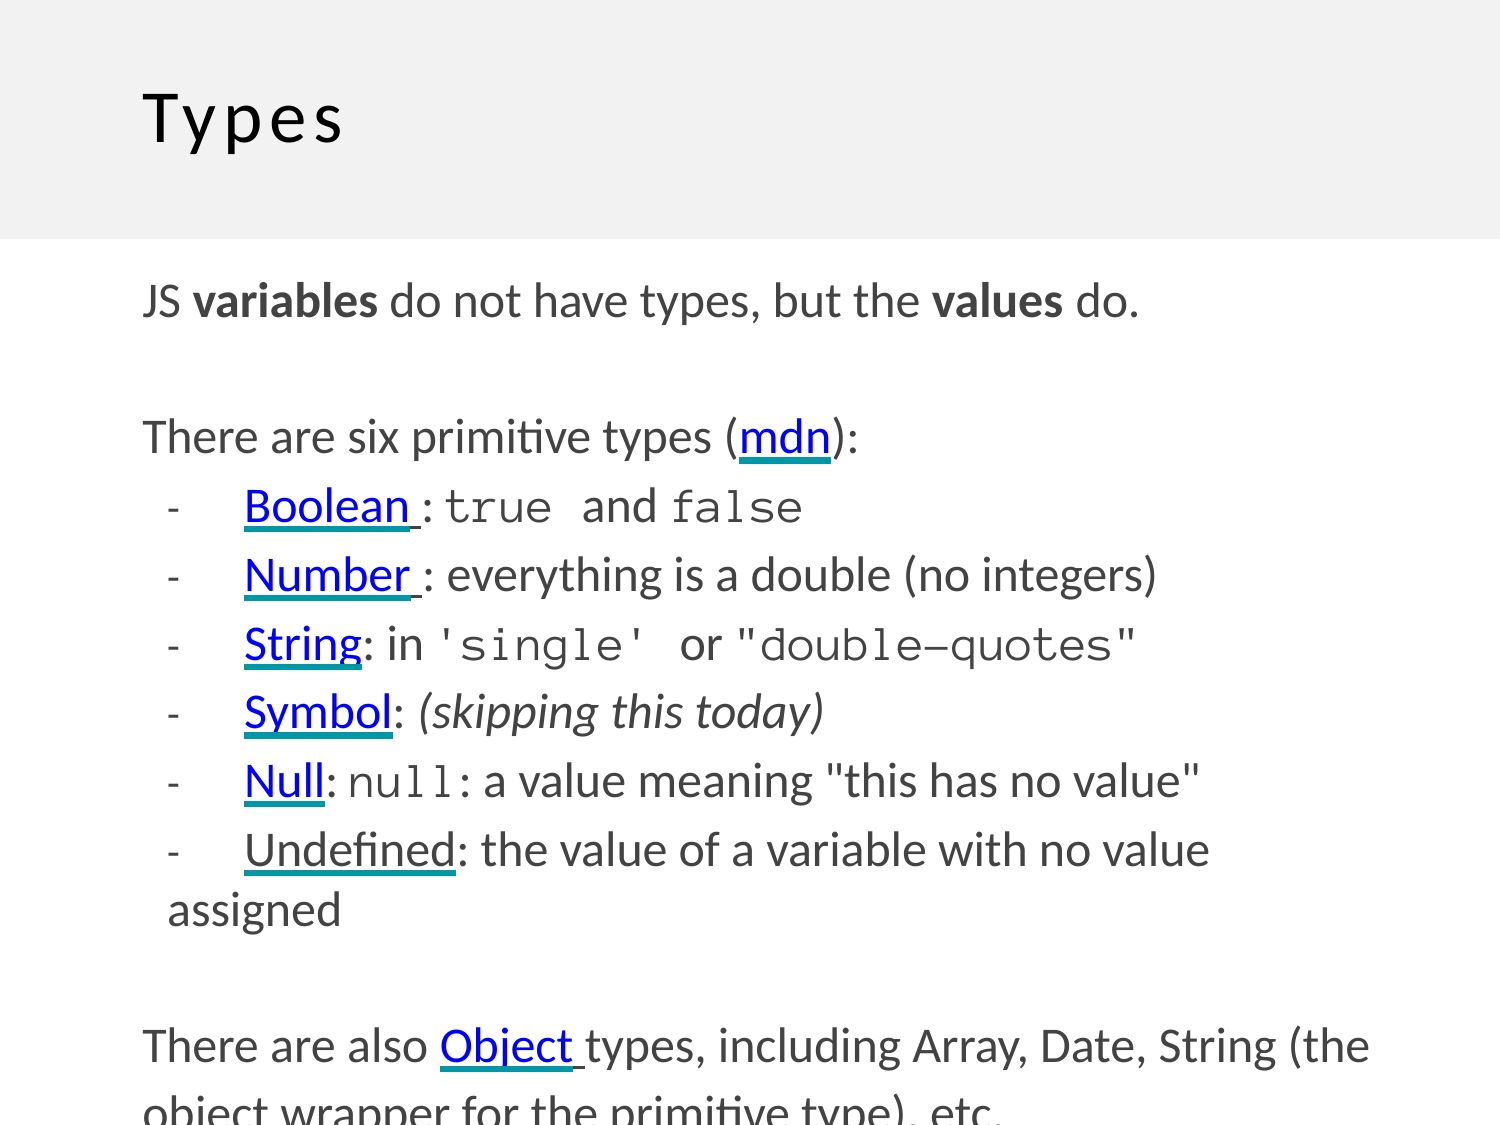

# Types
JS variables do not have types, but the values do.

There are six primitive types (mdn):
-	Boolean : true and false
-	Number : everything is a double (no integers)
-	String: in 'single' or "double-quotes"
-	Symbol: (skipping this today)
-	Null: null: a value meaning "this has no value"
-	Undefined: the value of a variable with no value assigned

There are also Object types, including Array, Date, String (the  object wrapper for the primitive type), etc.